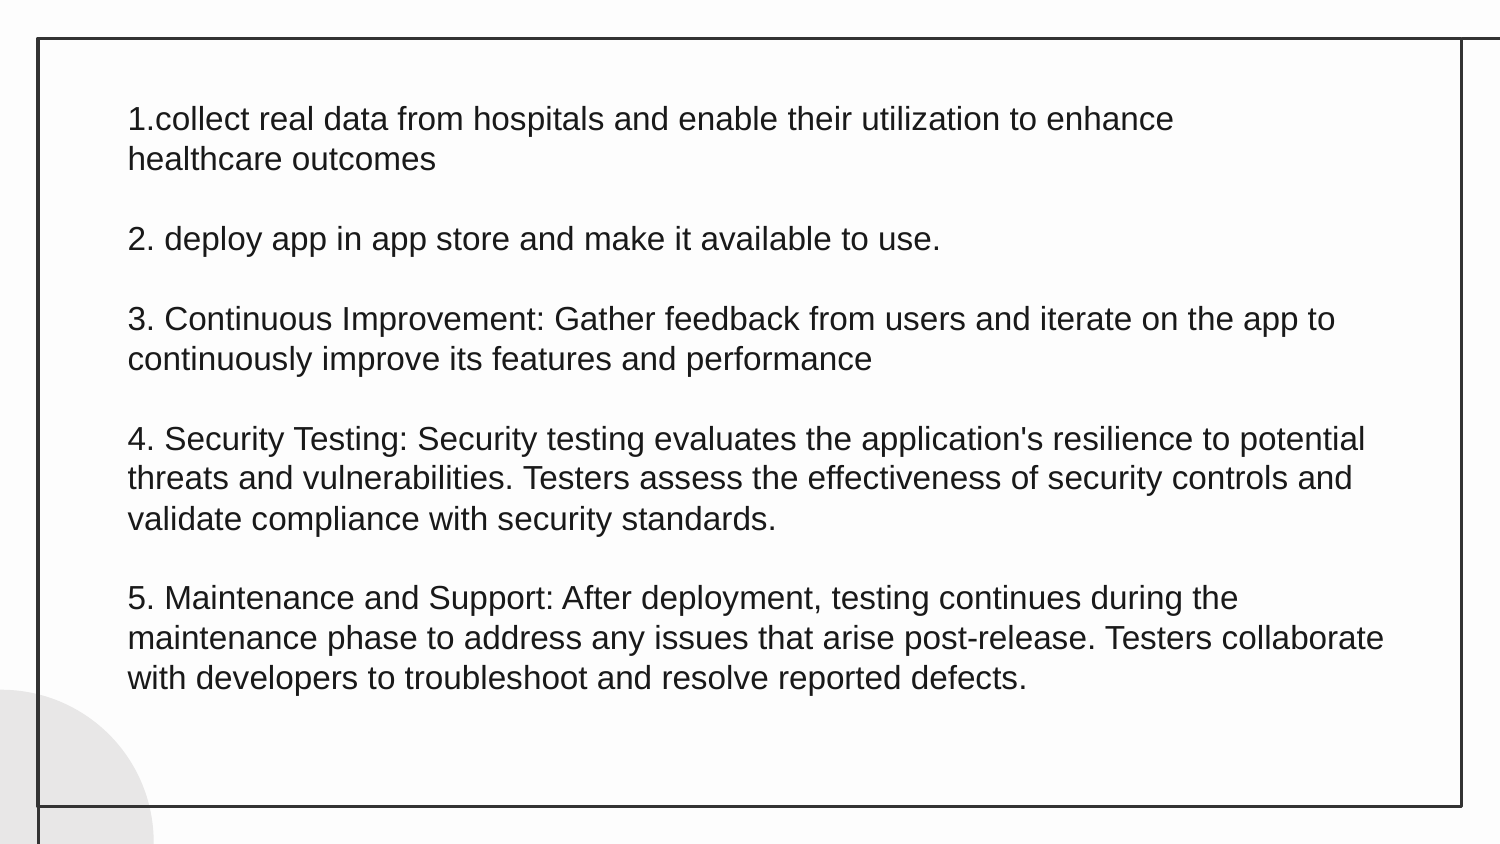

1.collect real data from hospitals and enable their utilization to enhance  healthcare outcomes

2. deploy app in app store and make it available to use.

3. Continuous Improvement: Gather feedback from users and iterate on the app to continuously improve its features and performance

4. Security Testing: Security testing evaluates the application's resilience to potential threats and vulnerabilities. Testers assess the effectiveness of security controls and validate compliance with security standards.

5. Maintenance and Support: After deployment, testing continues during the maintenance phase to address any issues that arise post-release. Testers collaborate with developers to troubleshoot and resolve reported defects.